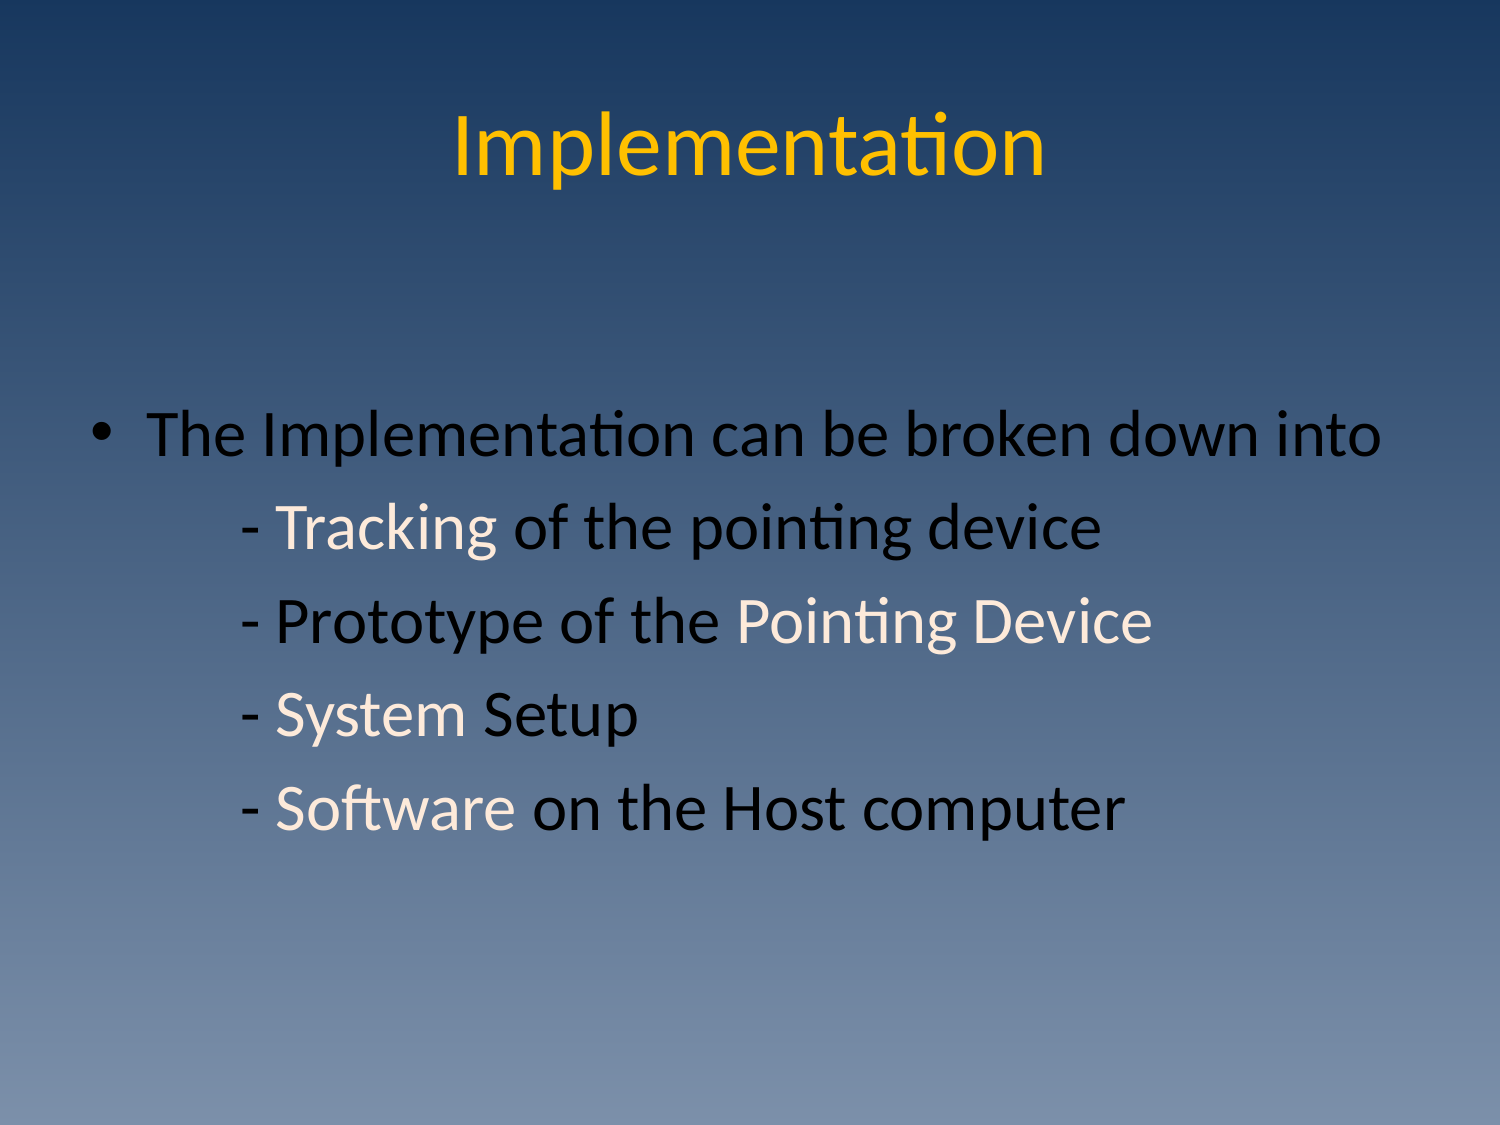

# Implementation
The Implementation can be broken down into
	- Tracking of the pointing device
          - Prototype of the Pointing Device
	- System Setup
	- Software on the Host computer